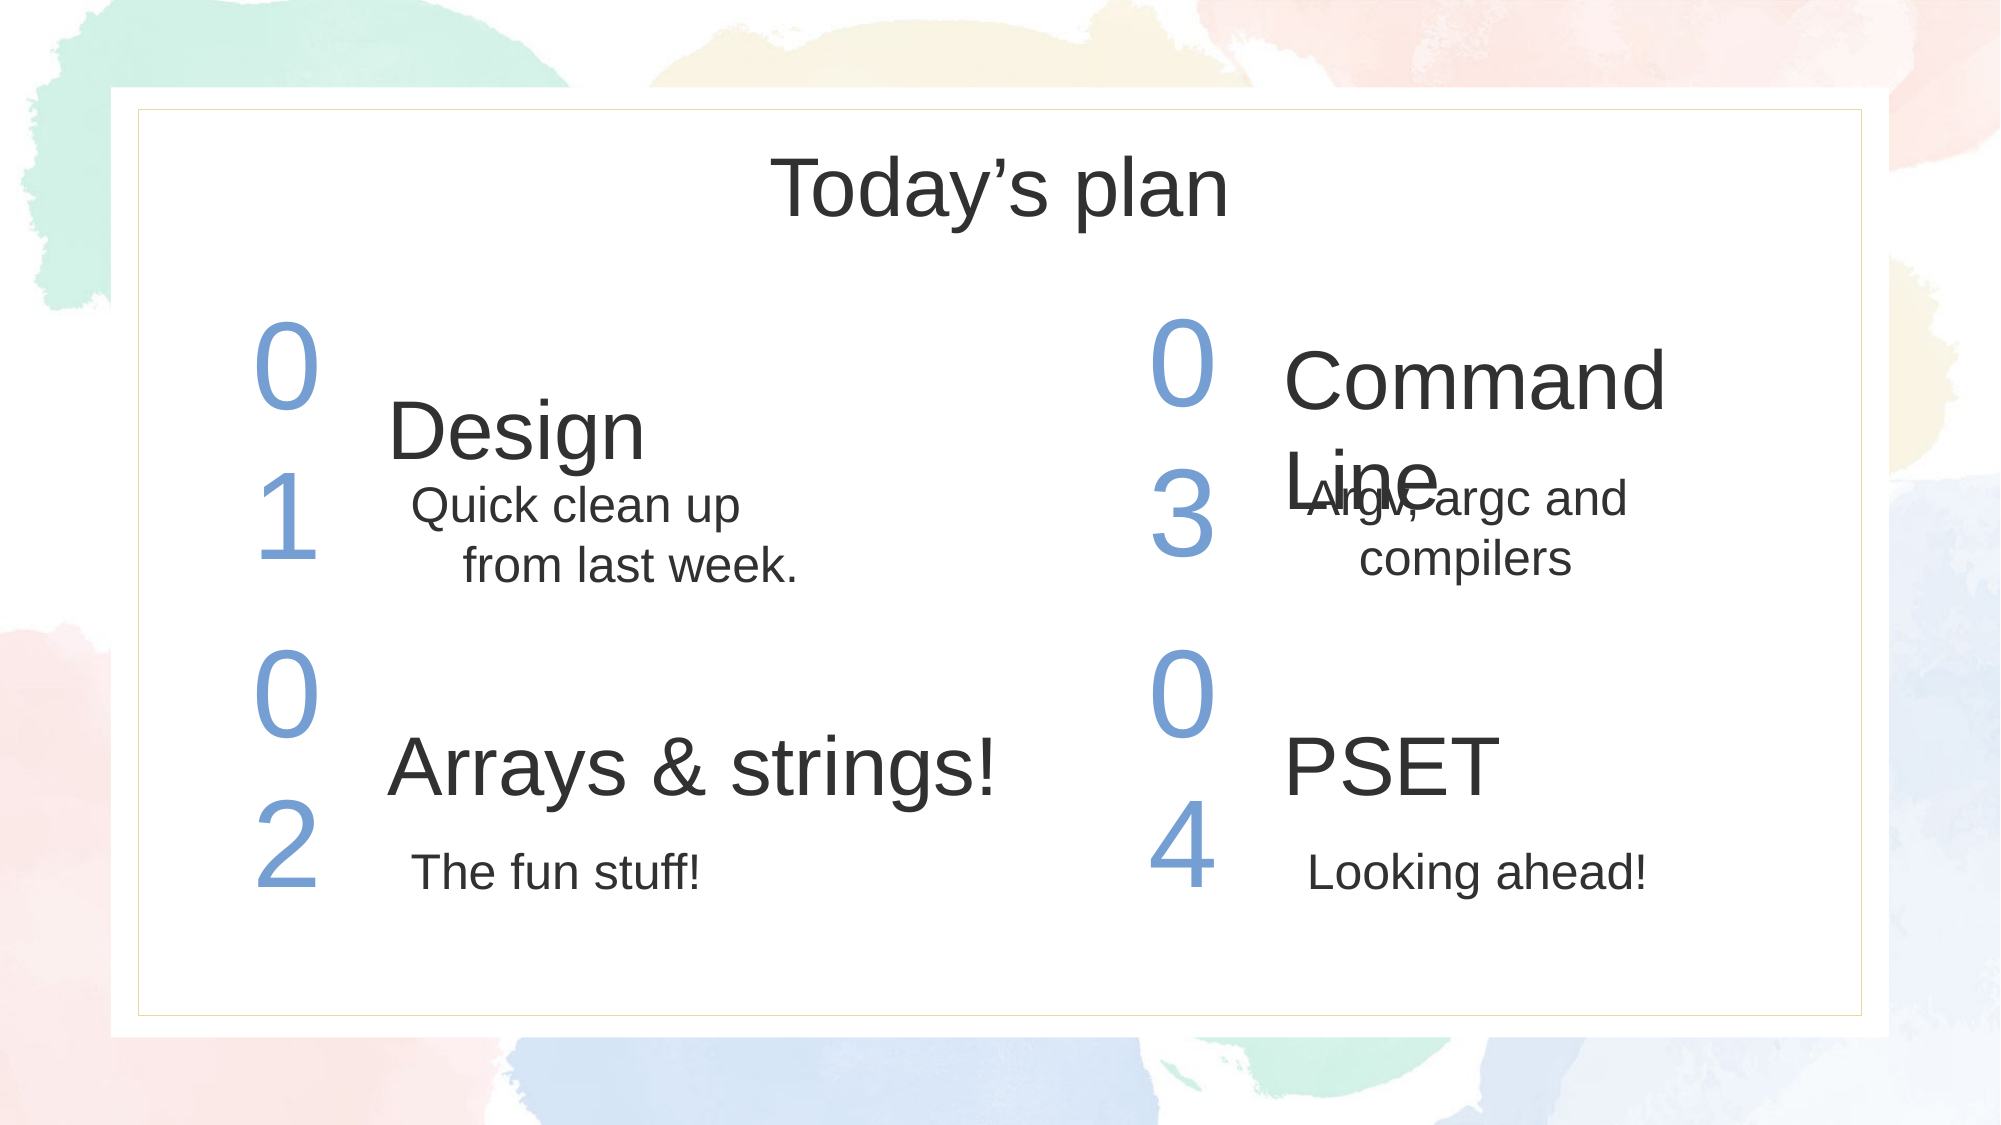

# Today’s plan
Design
Command Line
03
01
Argv, argc and compilers
Quick clean up from last week.
02
Arrays & strings!
04
PSET
Looking ahead!
The fun stuff!